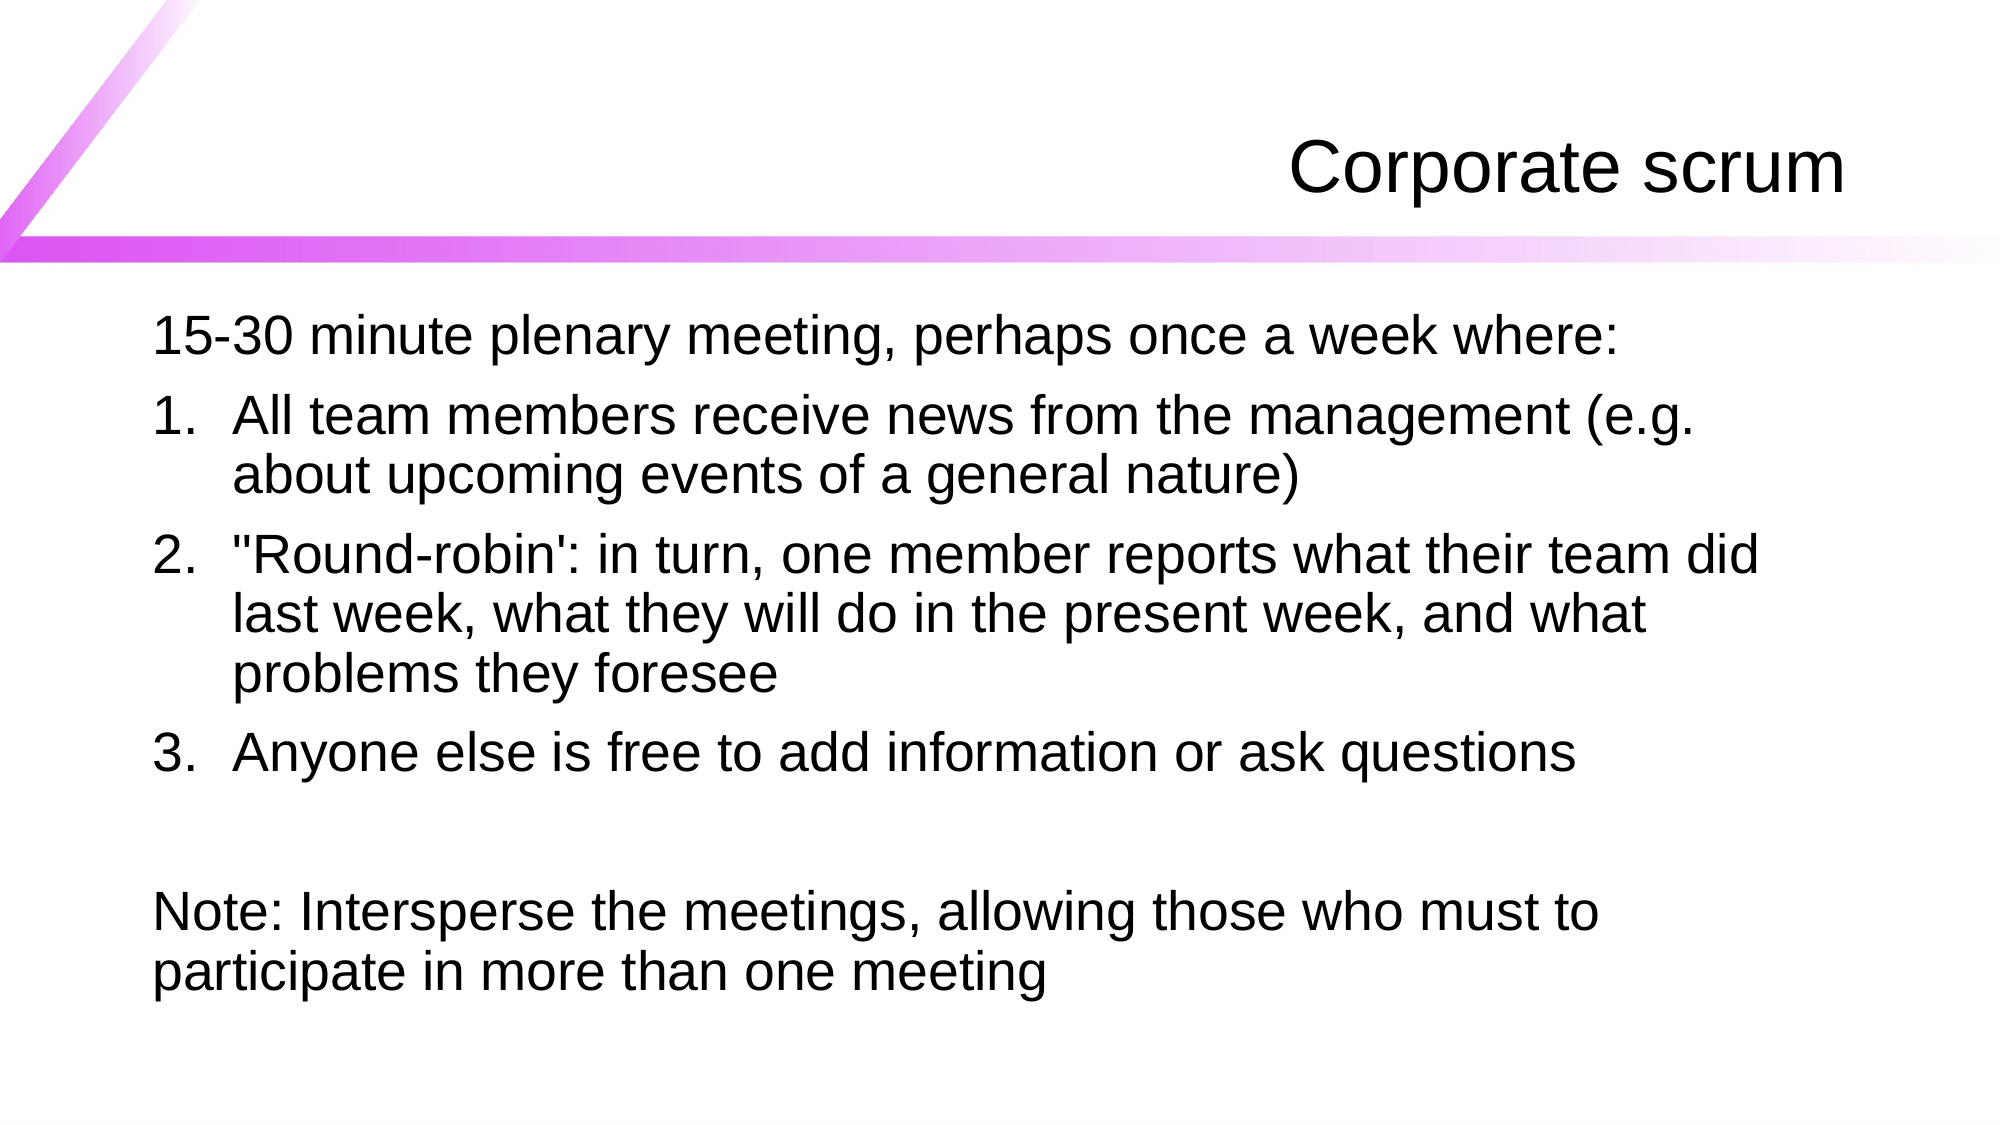

# Corporate scrum
15-30 minute plenary meeting, perhaps once a week where:
All team members receive news from the management (e.g. about upcoming events of a general nature)
"Round-robin': in turn, one member reports what their team did last week, what they will do in the present week, and what problems they foresee
Anyone else is free to add information or ask questions

Note: Intersperse the meetings, allowing those who must to participate in more than one meeting